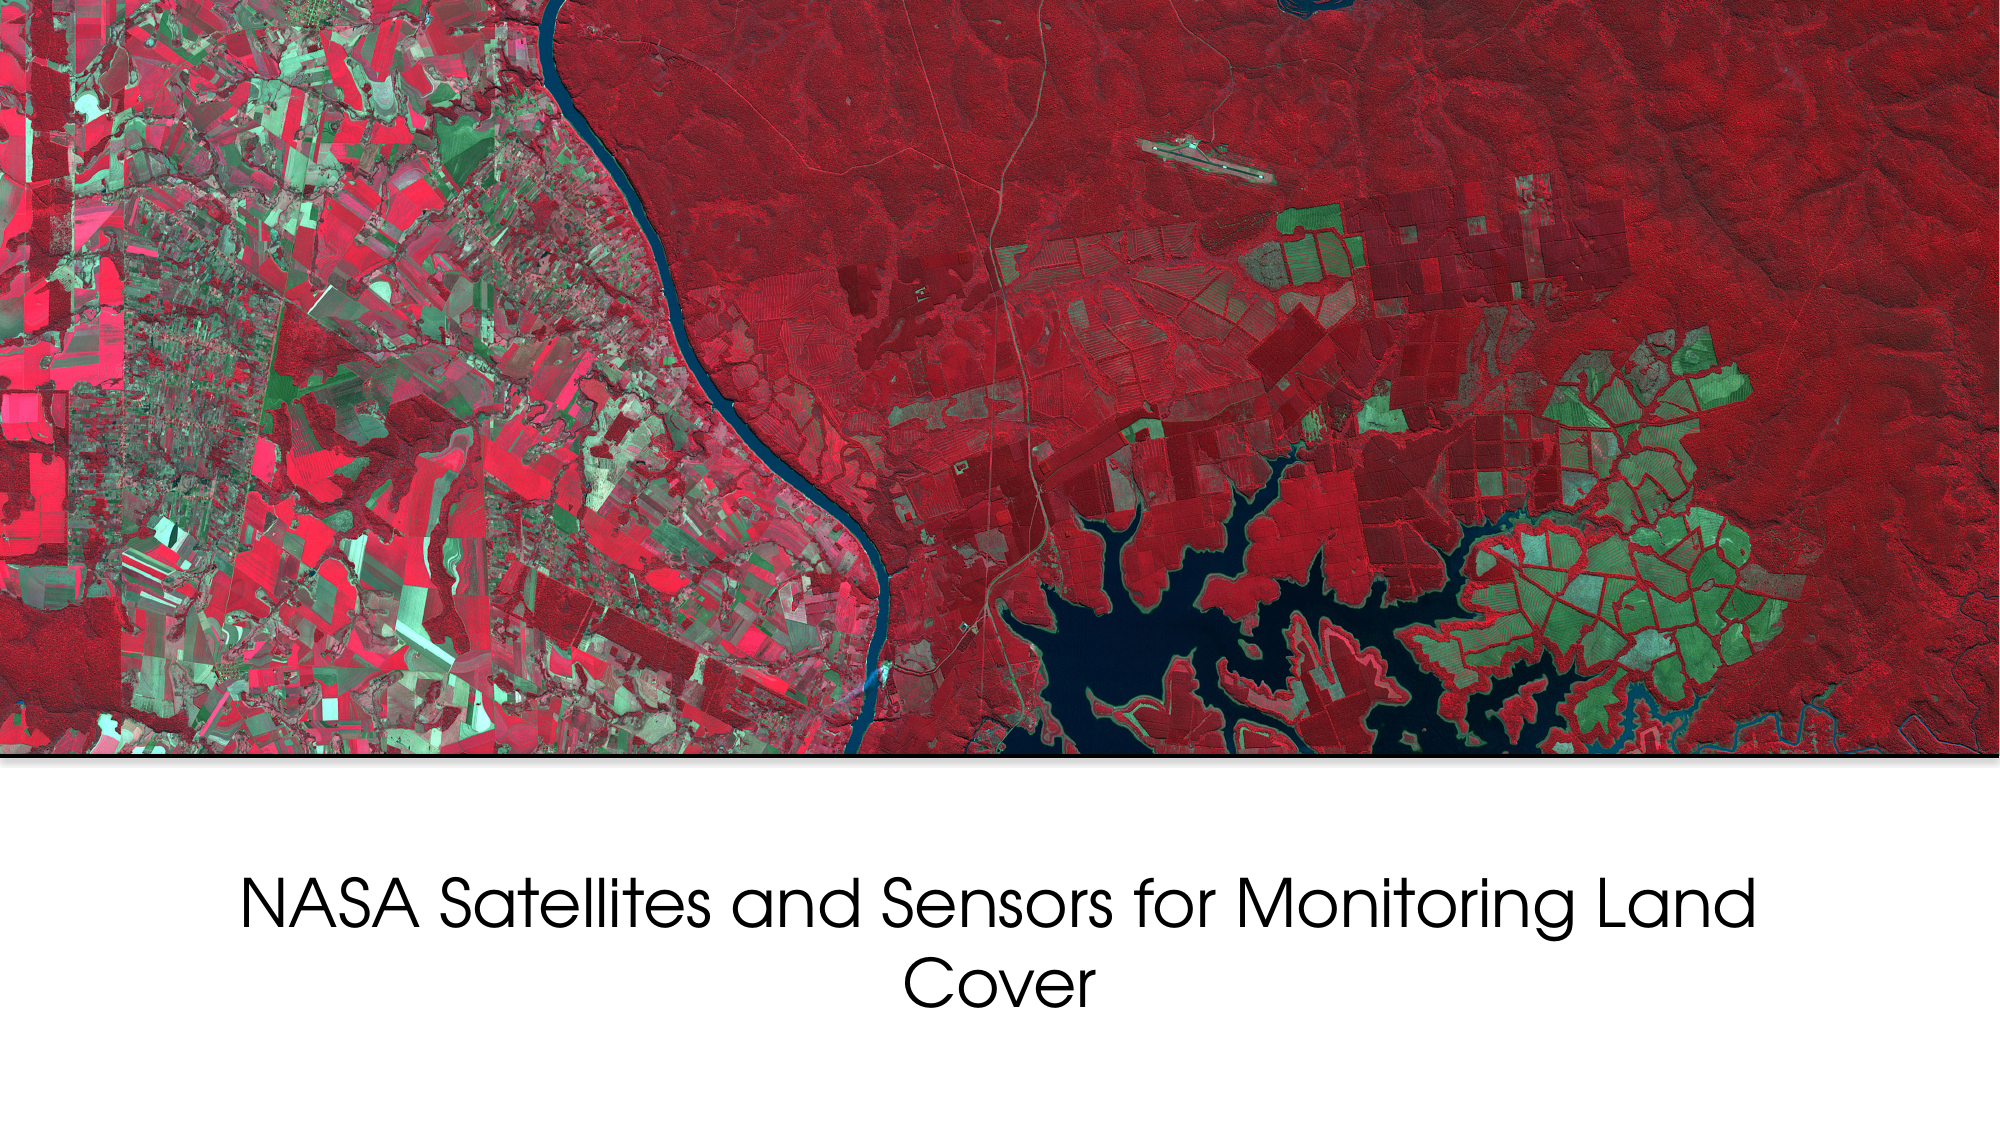

# NASA Satellites and Sensors for Monitoring Land Cover